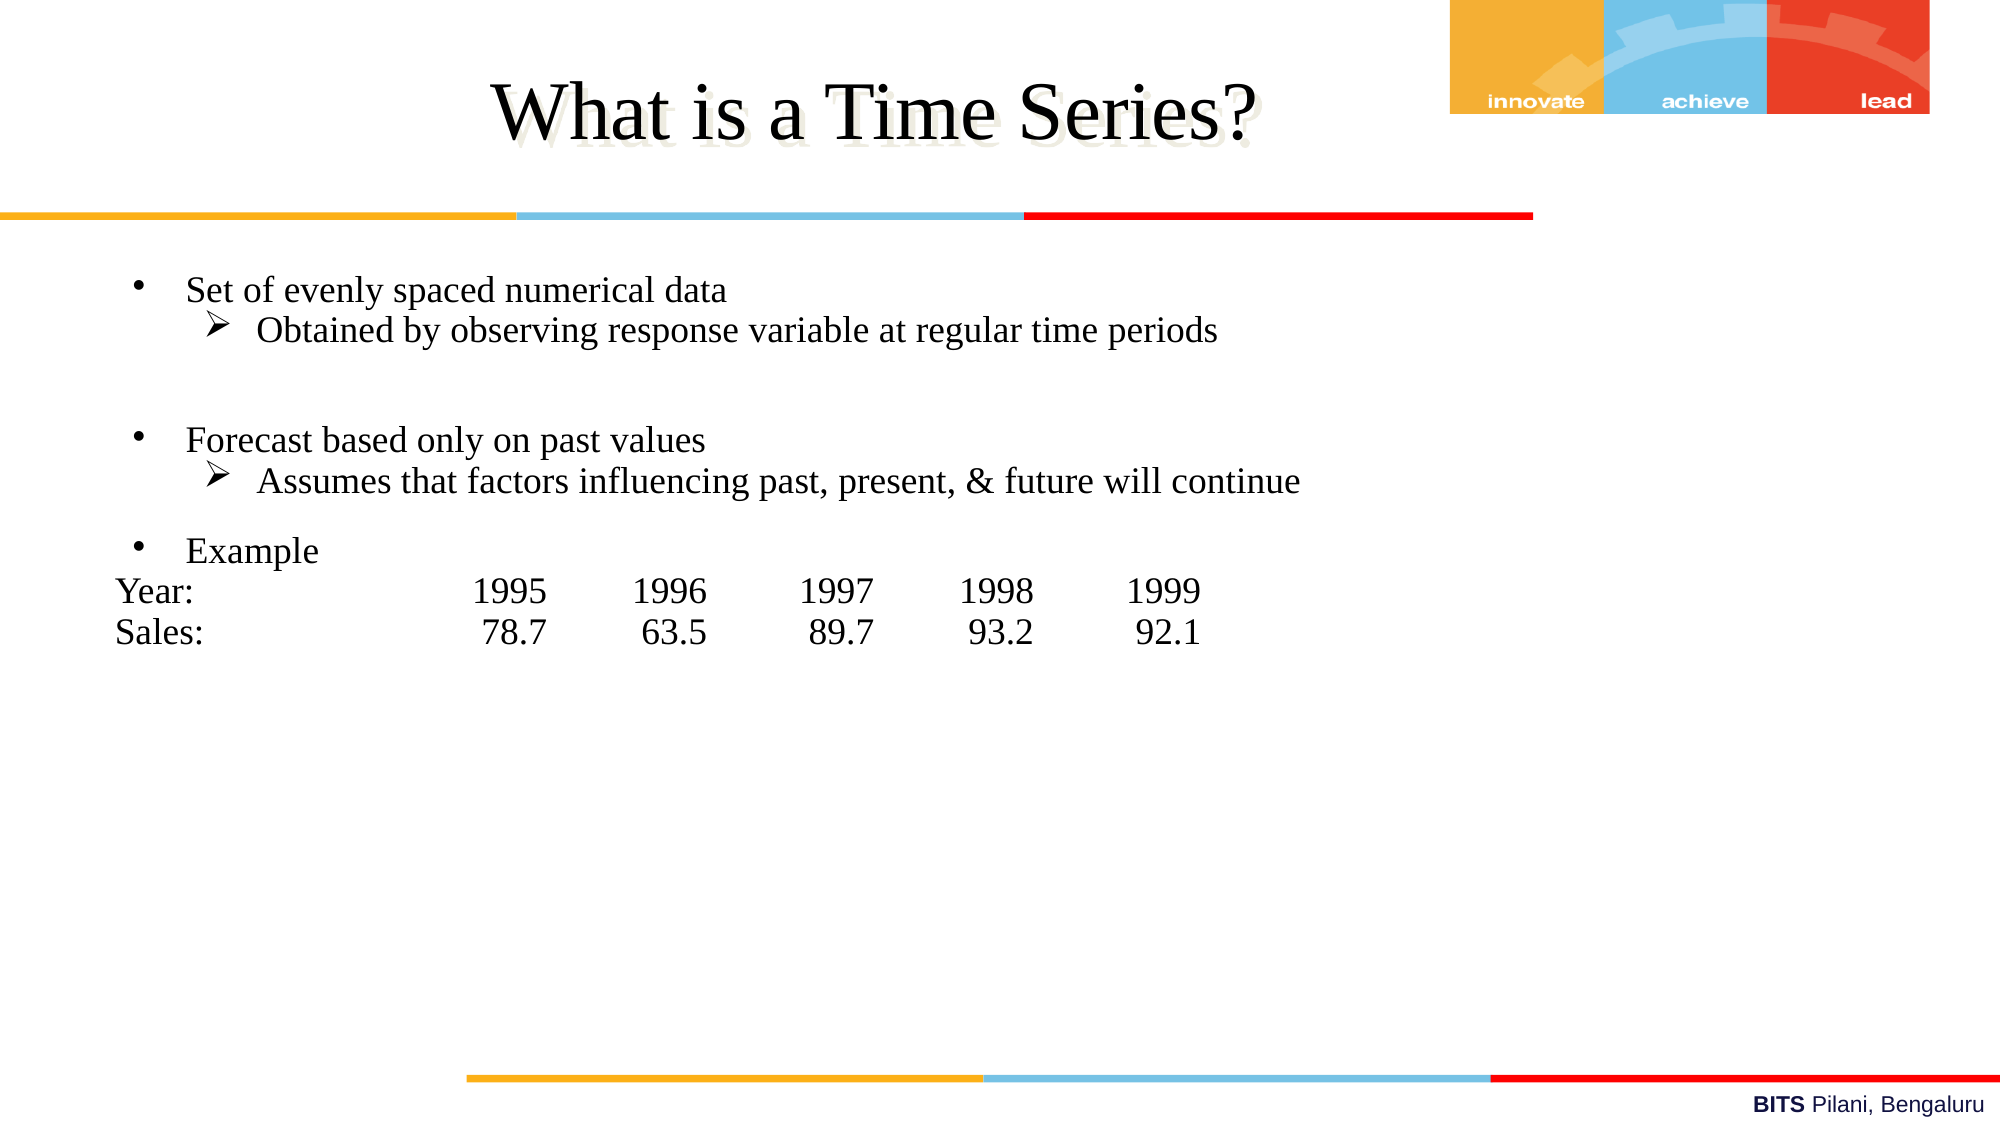

What is a Time Series?
Set of evenly spaced numerical data
Obtained by observing response variable at regular time periods

Forecast based only on past values
Assumes that factors influencing past, present, & future will continue
Example
Year:	1995	1996	1997	1998	1999
Sales:	78.7	63.5	89.7	93.2	92.1